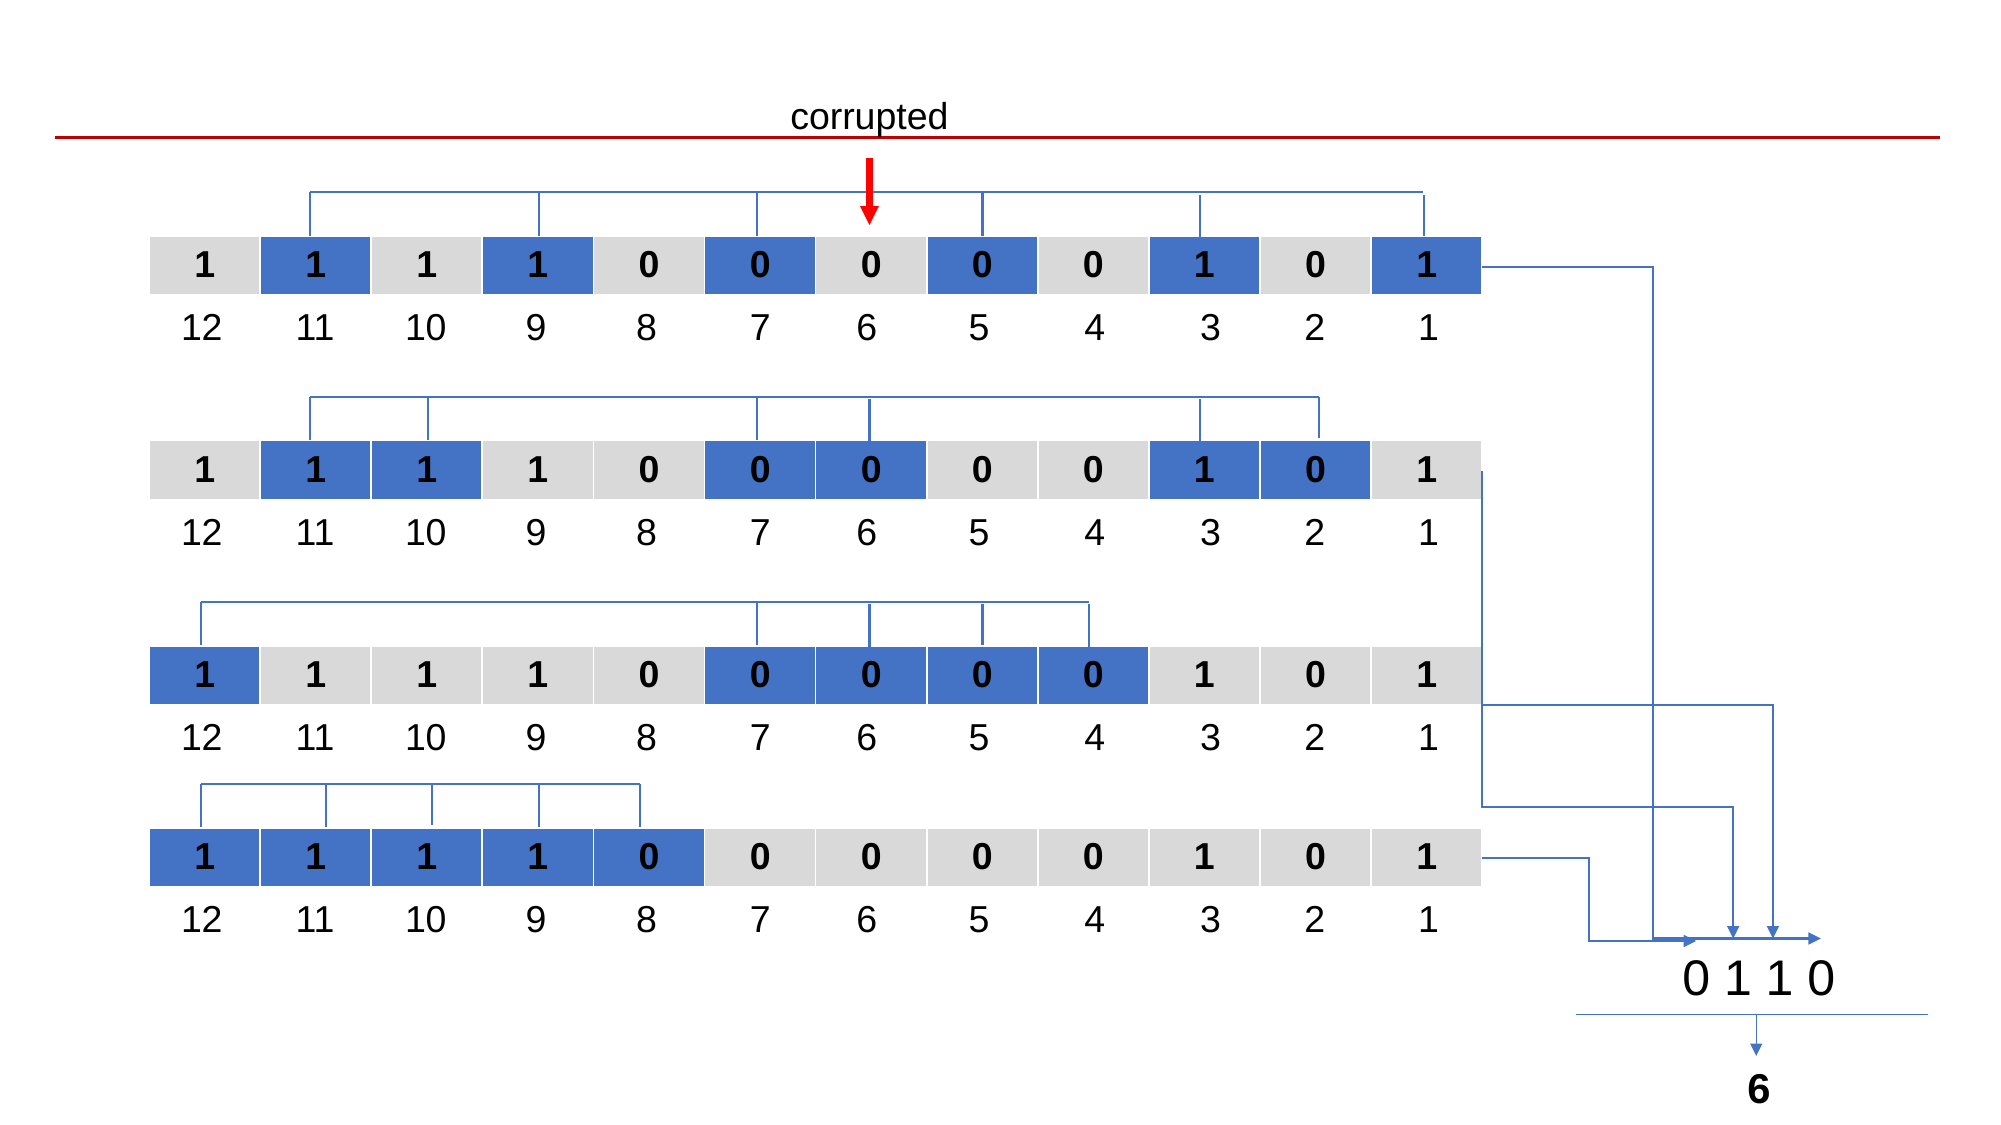

corrupted
| 1 | 1 | 1 | 1 | 0 | 0 | 0 | 0 | 0 | 1 | 0 | 1 |
| --- | --- | --- | --- | --- | --- | --- | --- | --- | --- | --- | --- |
12
11
10
9
8
7
6
5
4
3
2
1
| 1 | 1 | 1 | 1 | 0 | 0 | 0 | 0 | 0 | 1 | 0 | 1 |
| --- | --- | --- | --- | --- | --- | --- | --- | --- | --- | --- | --- |
12
11
10
9
8
7
6
5
4
3
2
1
| 1 | 1 | 1 | 1 | 0 | 0 | 0 | 0 | 0 | 1 | 0 | 1 |
| --- | --- | --- | --- | --- | --- | --- | --- | --- | --- | --- | --- |
12
11
10
9
8
7
6
5
4
3
2
1
| 1 | 1 | 1 | 1 | 0 | 0 | 0 | 0 | 0 | 1 | 0 | 1 |
| --- | --- | --- | --- | --- | --- | --- | --- | --- | --- | --- | --- |
12
11
10
9
8
7
6
5
4
3
2
1
0 1 1 0
6